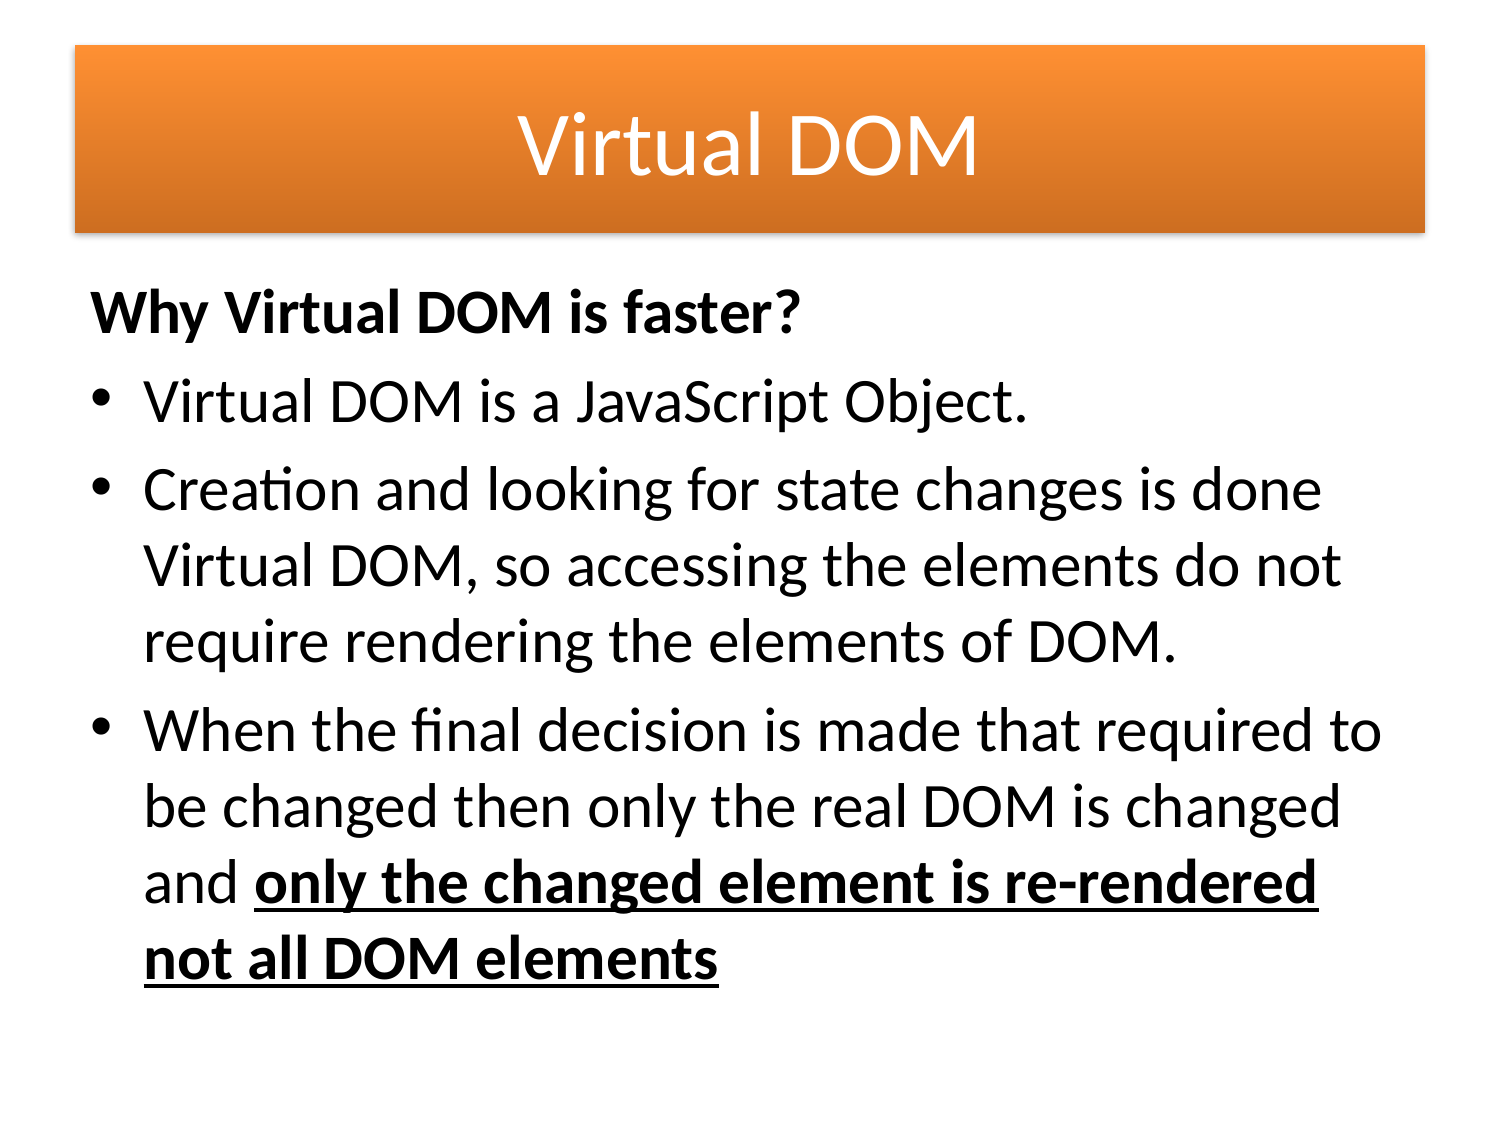

# Virtual DOM
Why Virtual DOM is faster?
Virtual DOM is a JavaScript Object.
Creation and looking for state changes is done Virtual DOM, so accessing the elements do not require rendering the elements of DOM.
When the final decision is made that required to be changed then only the real DOM is changed and only the changed element is re-rendered not all DOM elements